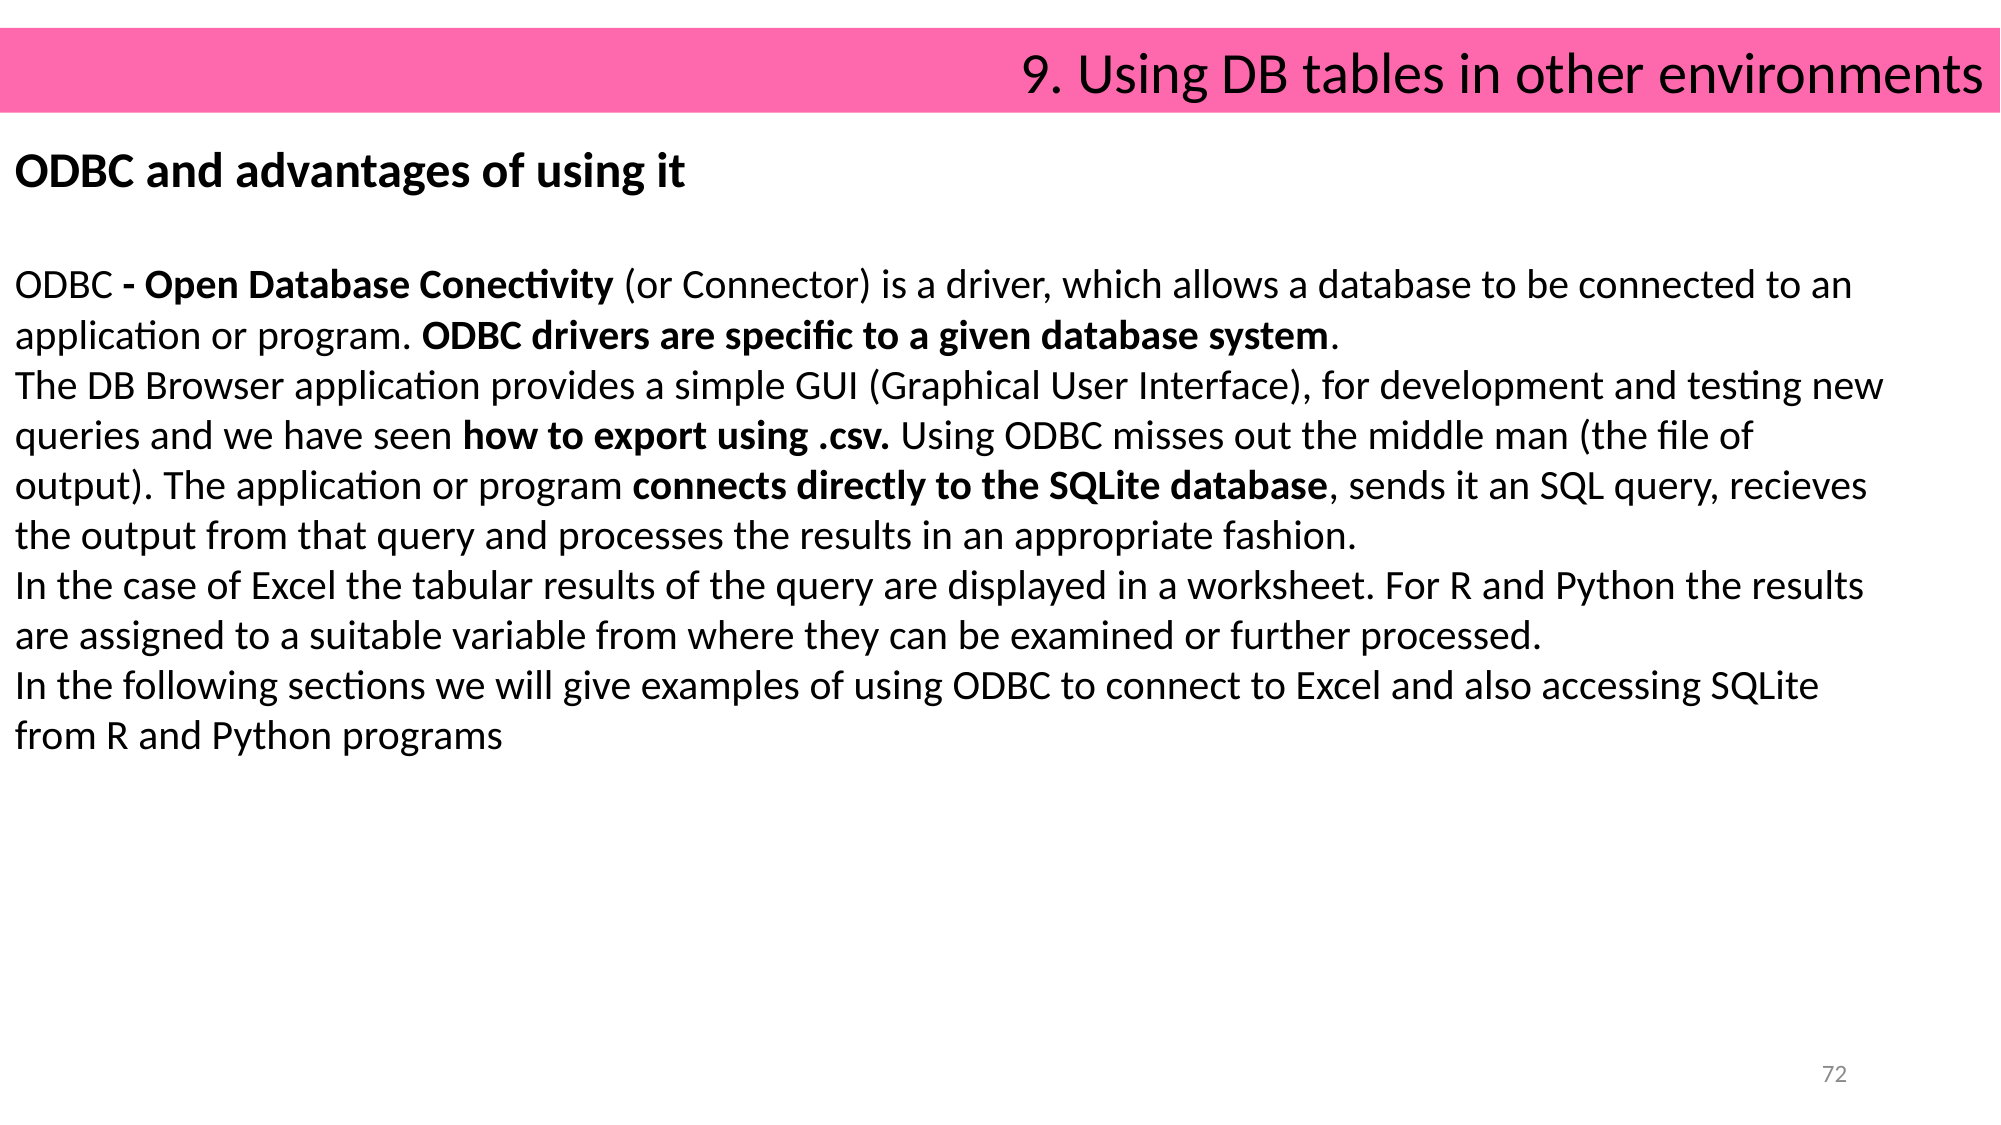

9. Using DB tables in other environments
ODBC and advantages of using it

ODBC - Open Database Conectivity (or Connector) is a driver, which allows a database to be connected to an application or program. ODBC drivers are specific to a given database system.
The DB Browser application provides a simple GUI (Graphical User Interface), for development and testing new queries and we have seen how to export using .csv. Using ODBC misses out the middle man (the file of output). The application or program connects directly to the SQLite database, sends it an SQL query, recieves the output from that query and processes the results in an appropriate fashion.
In the case of Excel the tabular results of the query are displayed in a worksheet. For R and Python the results are assigned to a suitable variable from where they can be examined or further processed.
In the following sections we will give examples of using ODBC to connect to Excel and also accessing SQLite from R and Python programs
72